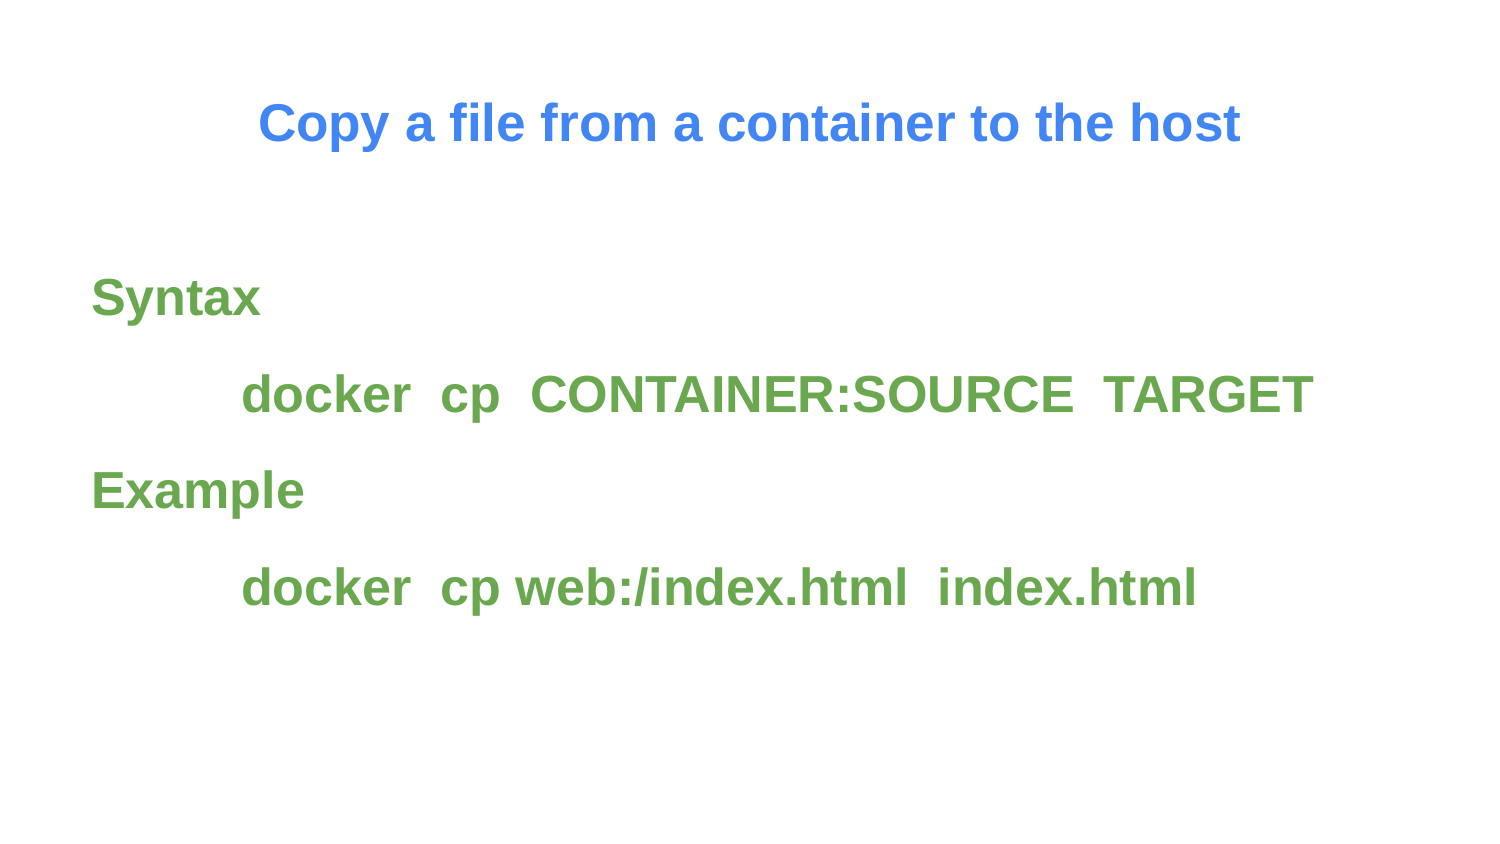

# Copy a file from a container to the host
Syntax
	docker  cp  CONTAINER:SOURCE  TARGET
Example
	docker  cp web:/index.html  index.html